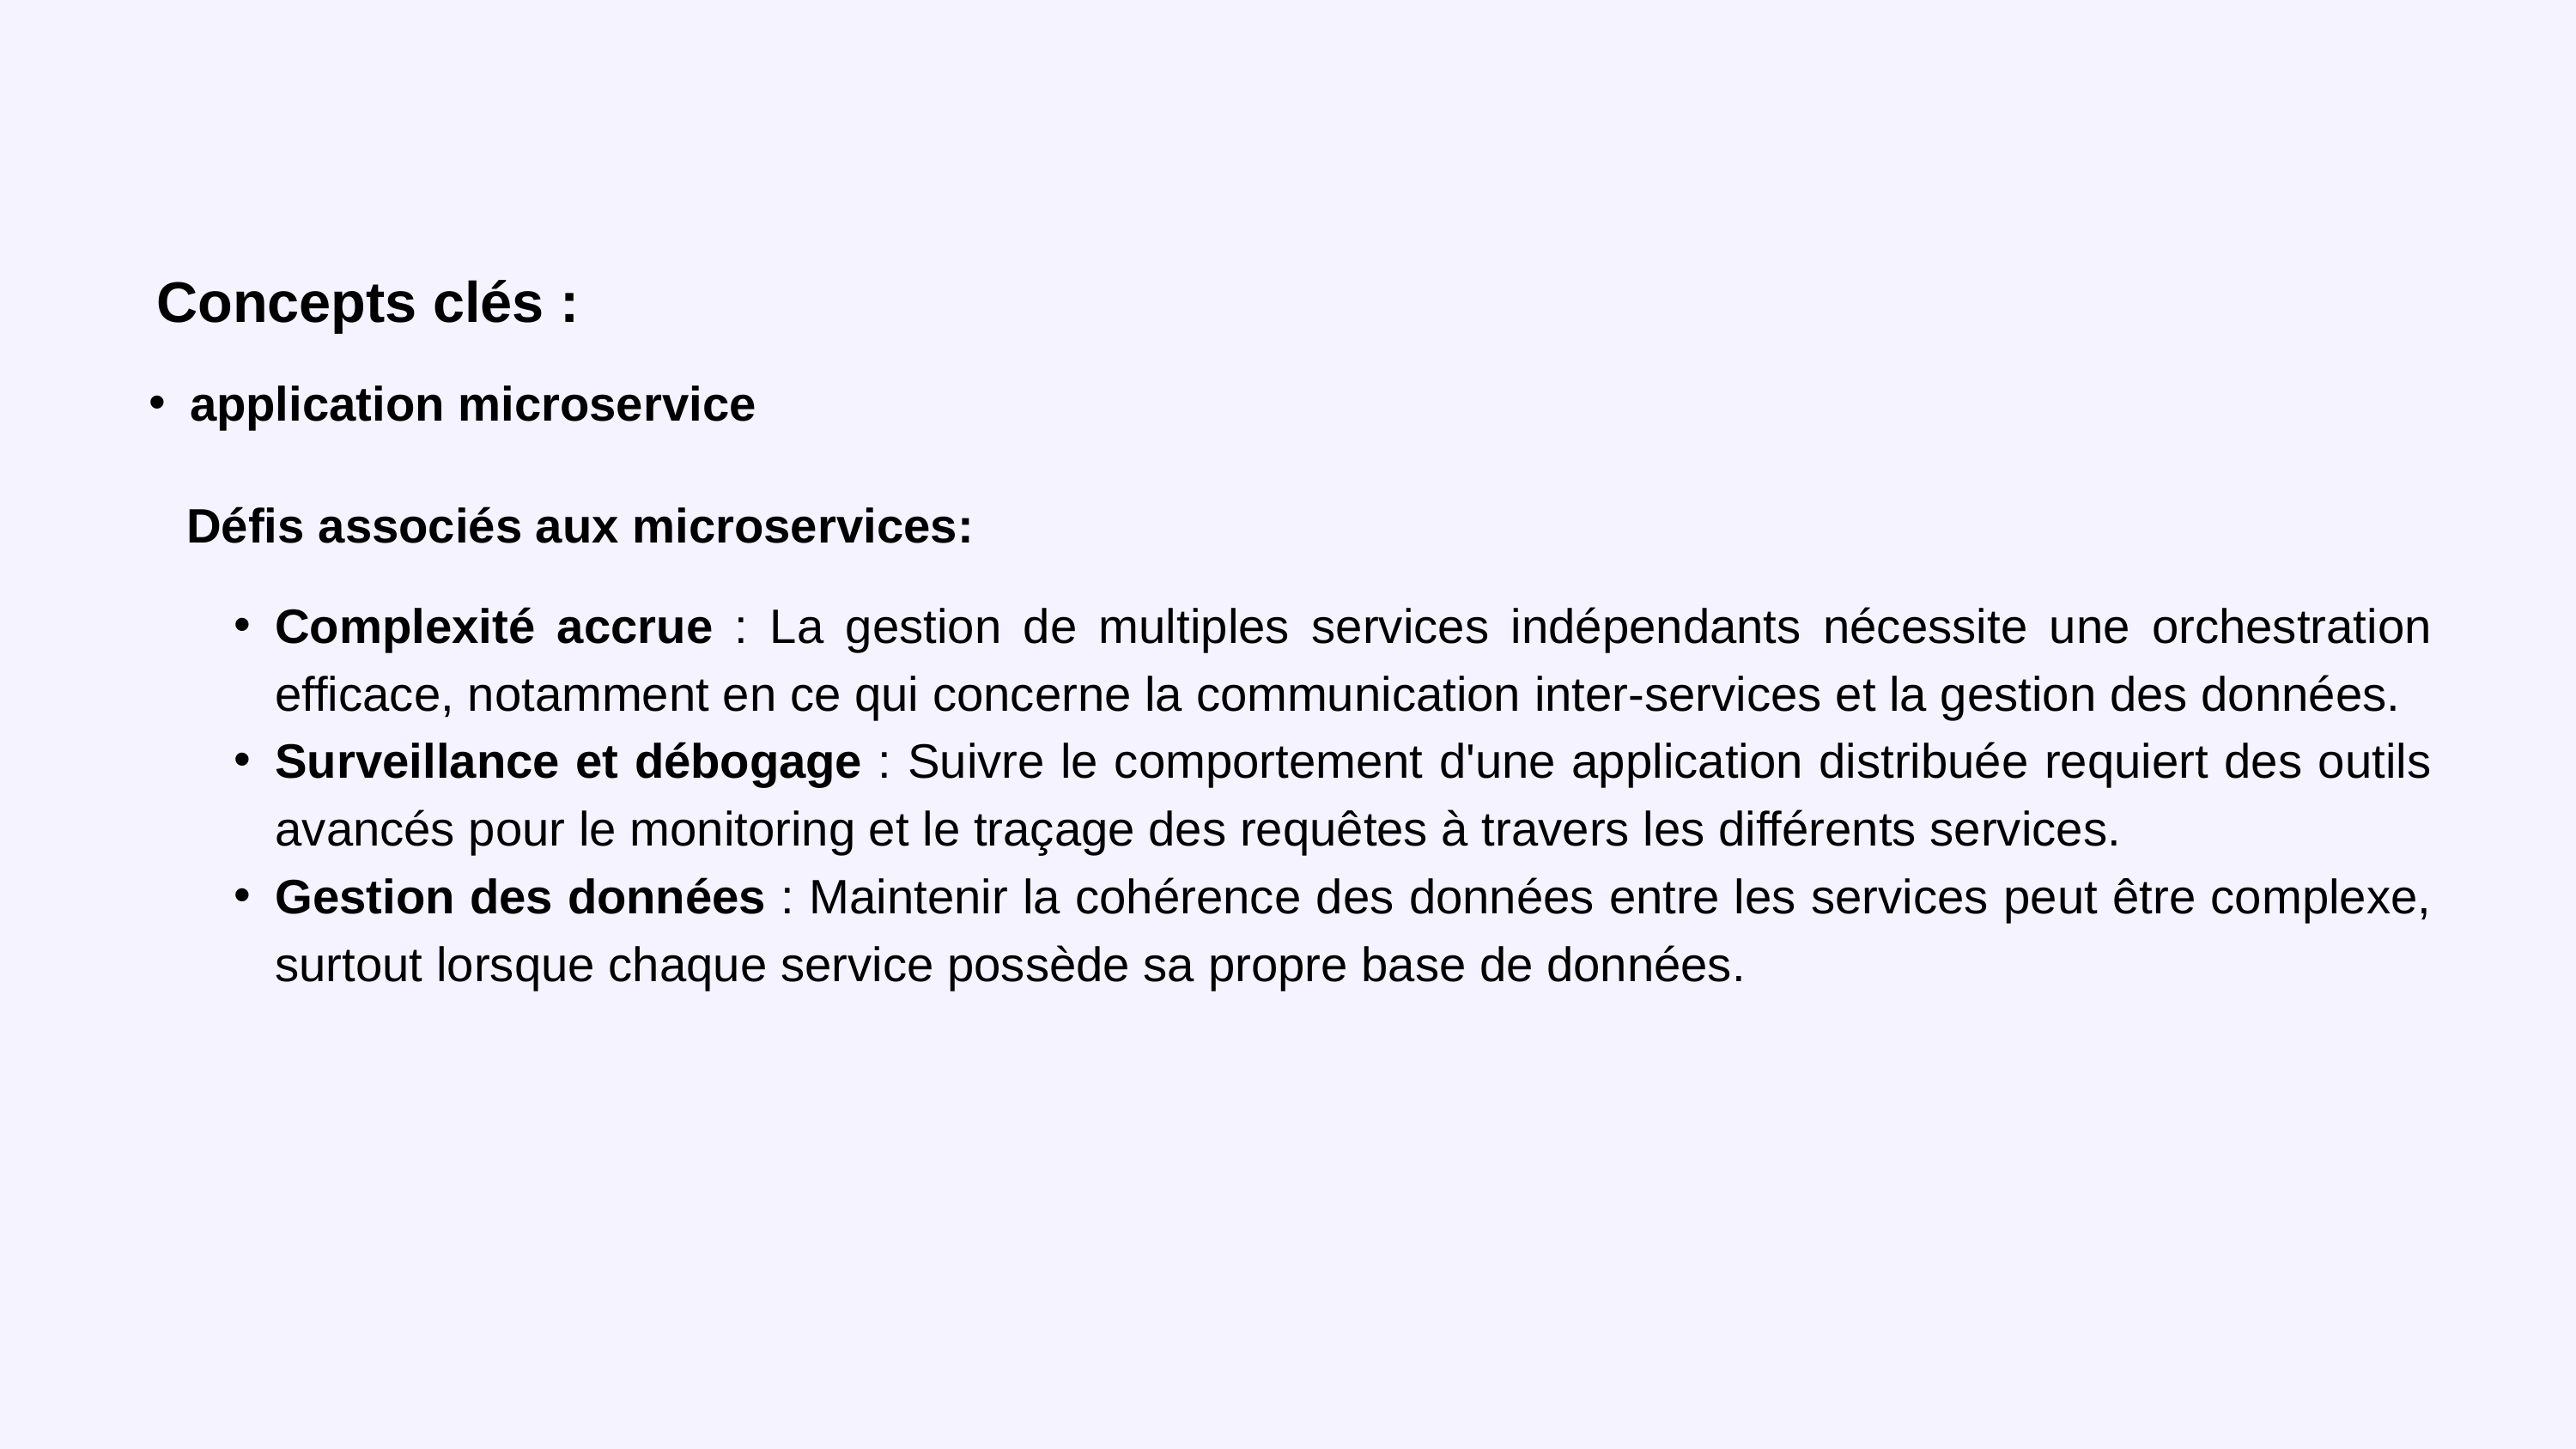

Concepts clés :
application microservice
Défis associés aux microservices:

Complexité accrue : La gestion de multiples services indépendants nécessite une orchestration efficace, notamment en ce qui concerne la communication inter-services et la gestion des données.
Surveillance et débogage : Suivre le comportement d'une application distribuée requiert des outils avancés pour le monitoring et le traçage des requêtes à travers les différents services.
Gestion des données : Maintenir la cohérence des données entre les services peut être complexe, surtout lorsque chaque service possède sa propre base de données.